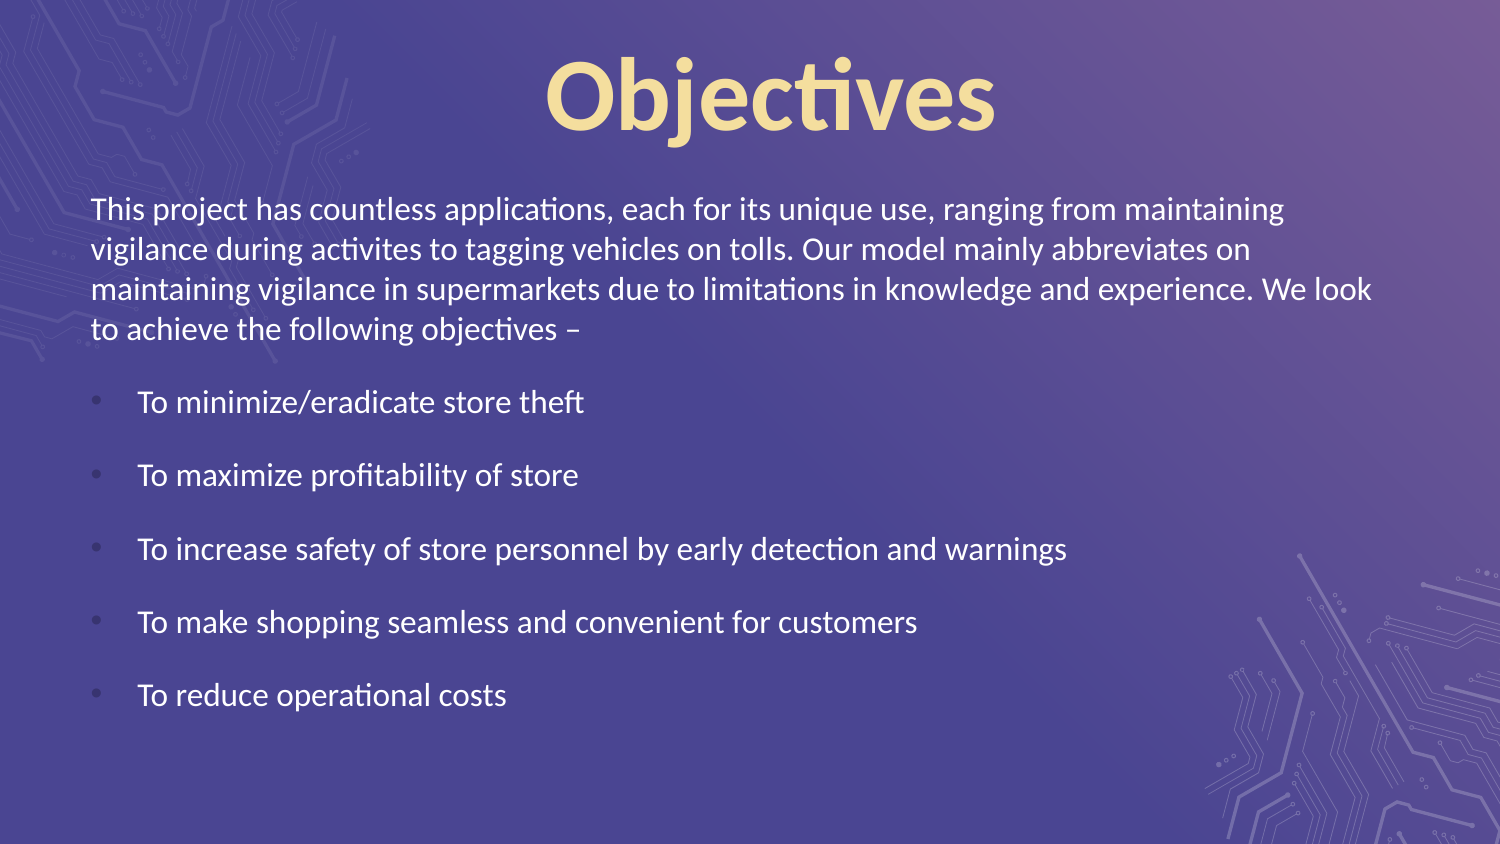

# Objectives
This project has countless applications, each for its unique use, ranging from maintaining vigilance during activites to tagging vehicles on tolls. Our model mainly abbreviates on maintaining vigilance in supermarkets due to limitations in knowledge and experience. We look to achieve the following objectives –
To minimize/eradicate store theft
To maximize profitability of store
To increase safety of store personnel by early detection and warnings
To make shopping seamless and convenient for customers
To reduce operational costs